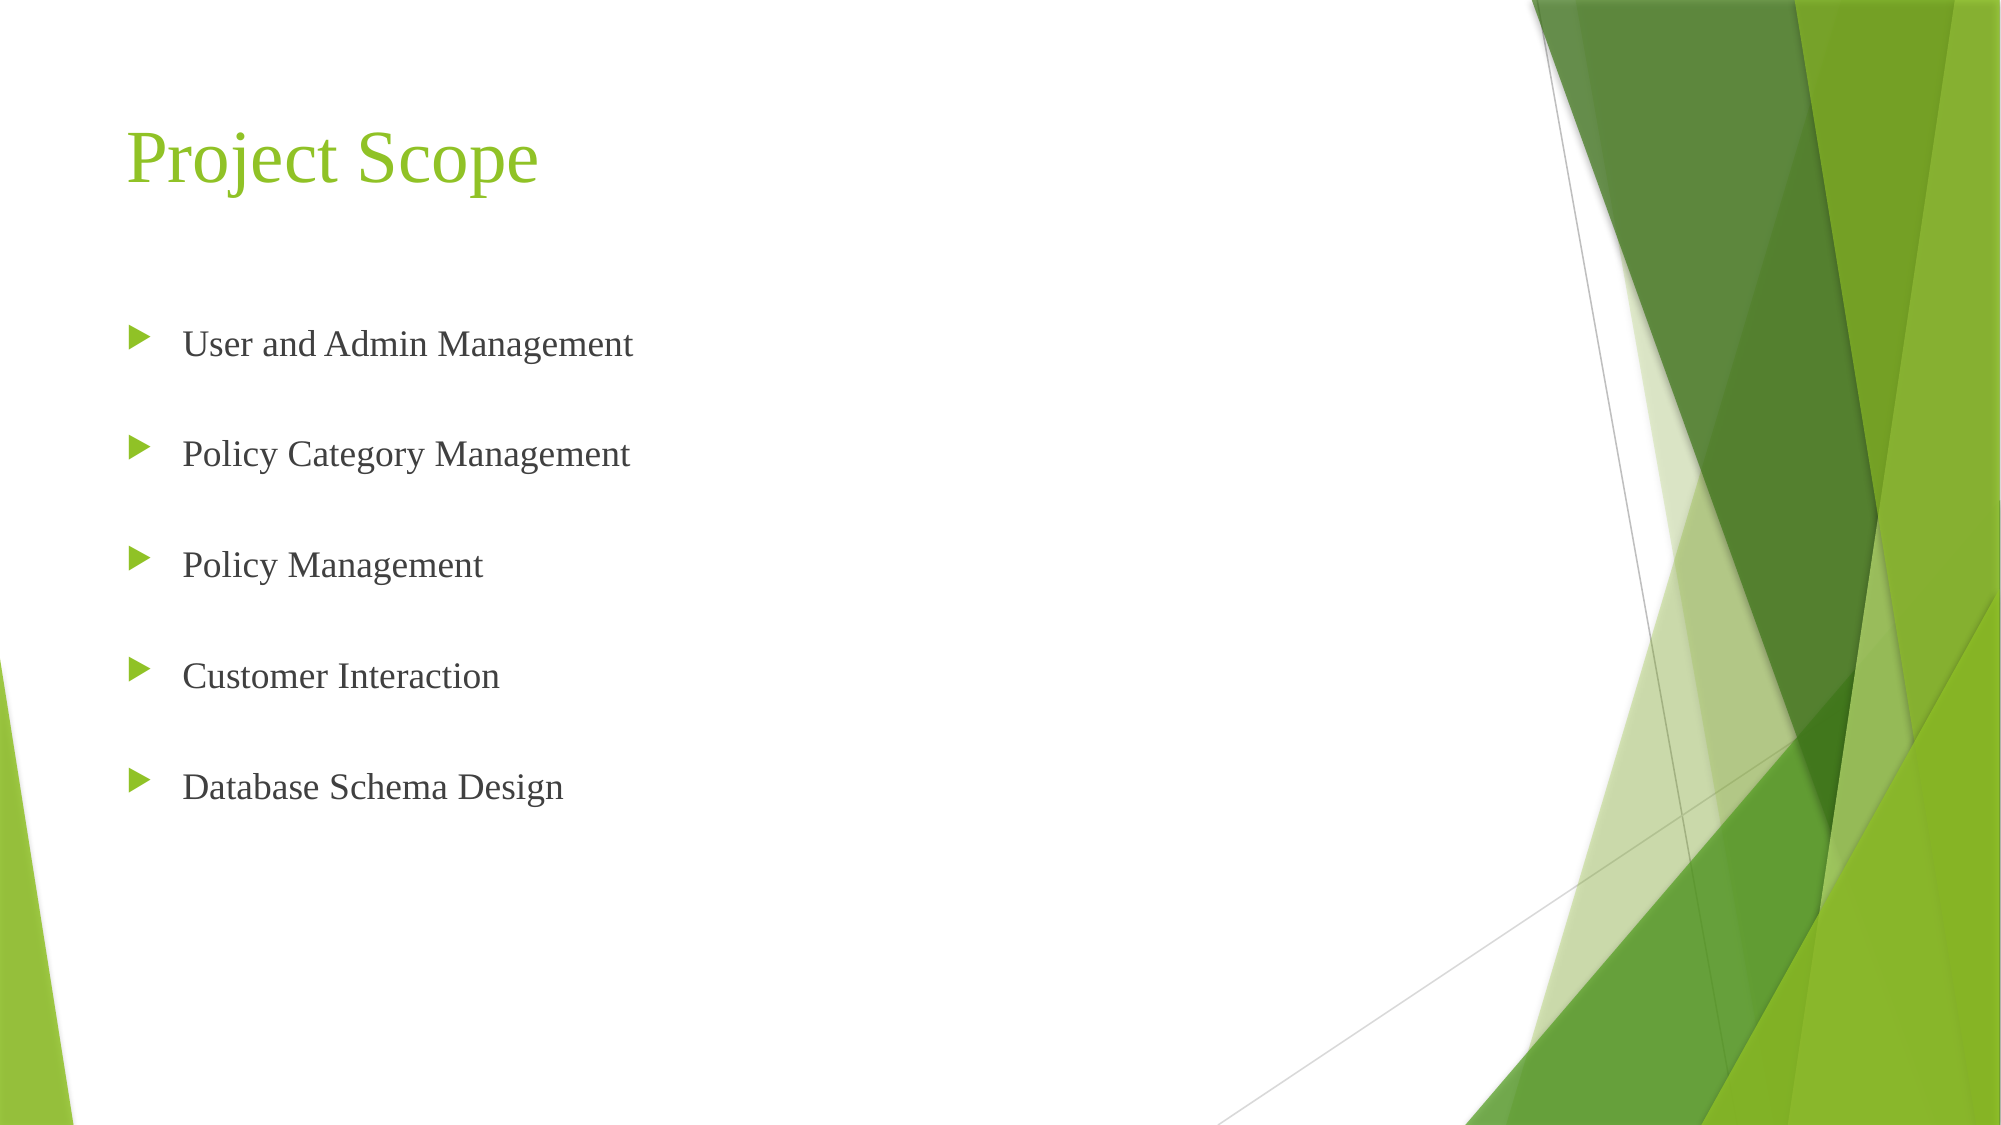

# Project Scope
User and Admin Management
Policy Category Management
Policy Management
Customer Interaction
Database Schema Design